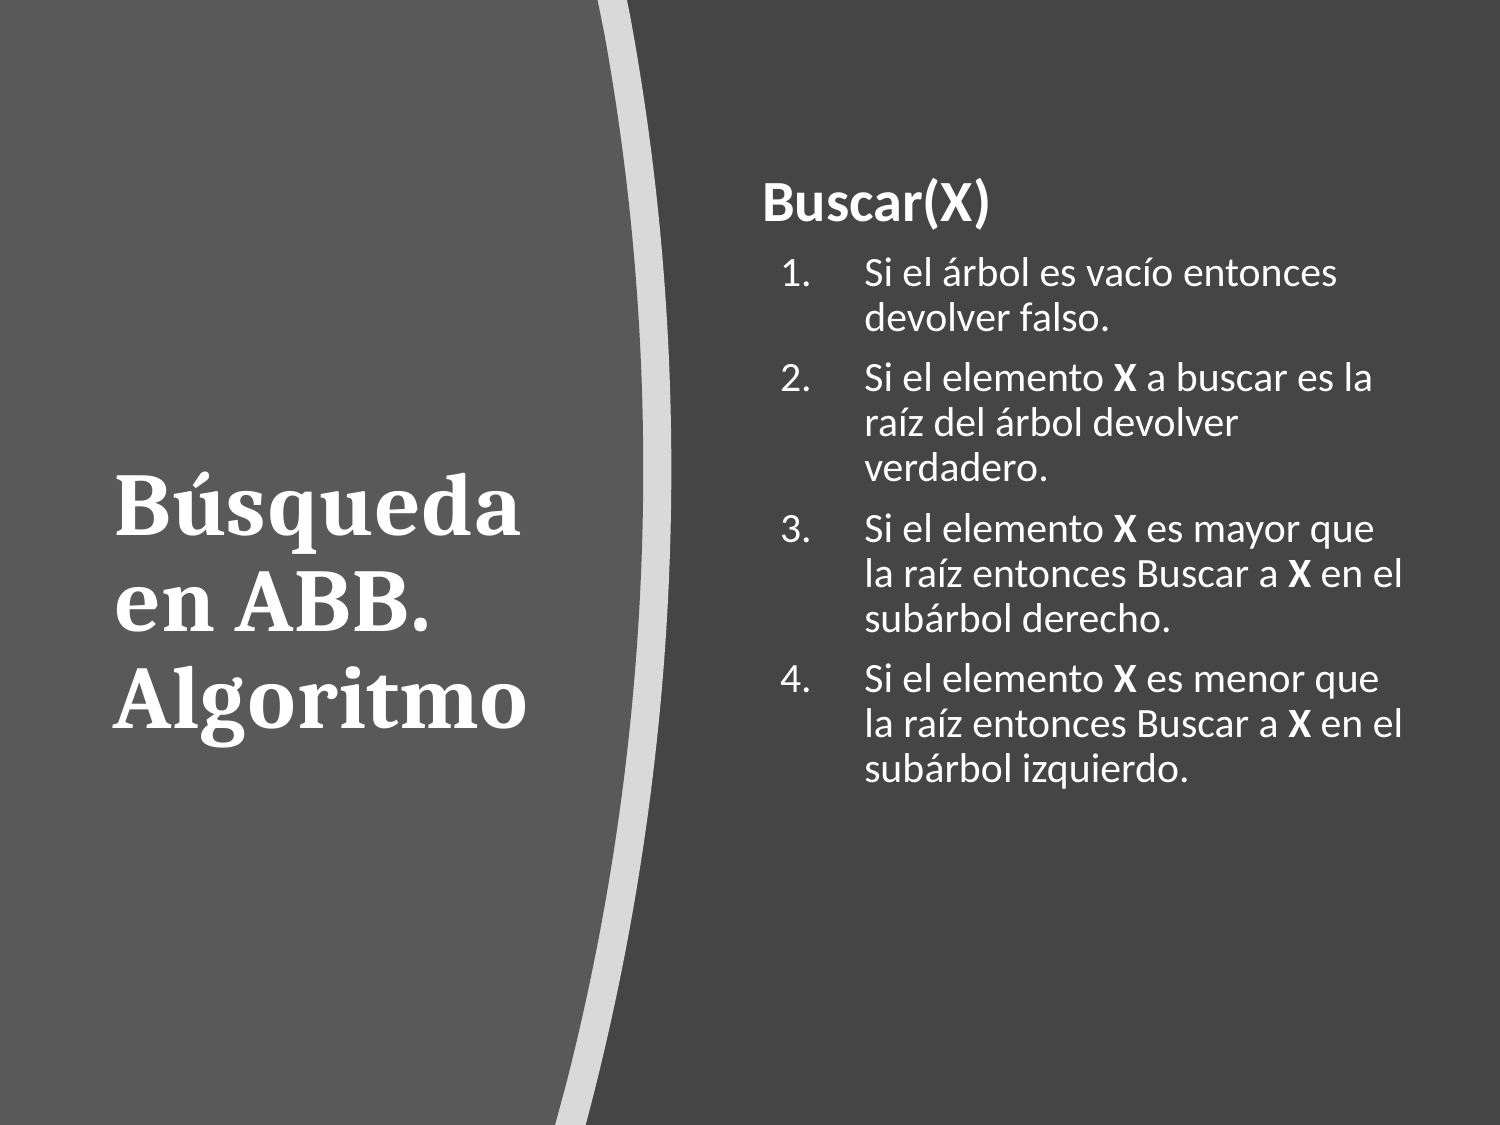

# Búsqueda en ABB. Algoritmo
Buscar(X)
Si el árbol es vacío entonces devolver falso.
Si el elemento X a buscar es la raíz del árbol devolver verdadero.
Si el elemento X es mayor que la raíz entonces Buscar a X en el subárbol derecho.
Si el elemento X es menor que la raíz entonces Buscar a X en el subárbol izquierdo.